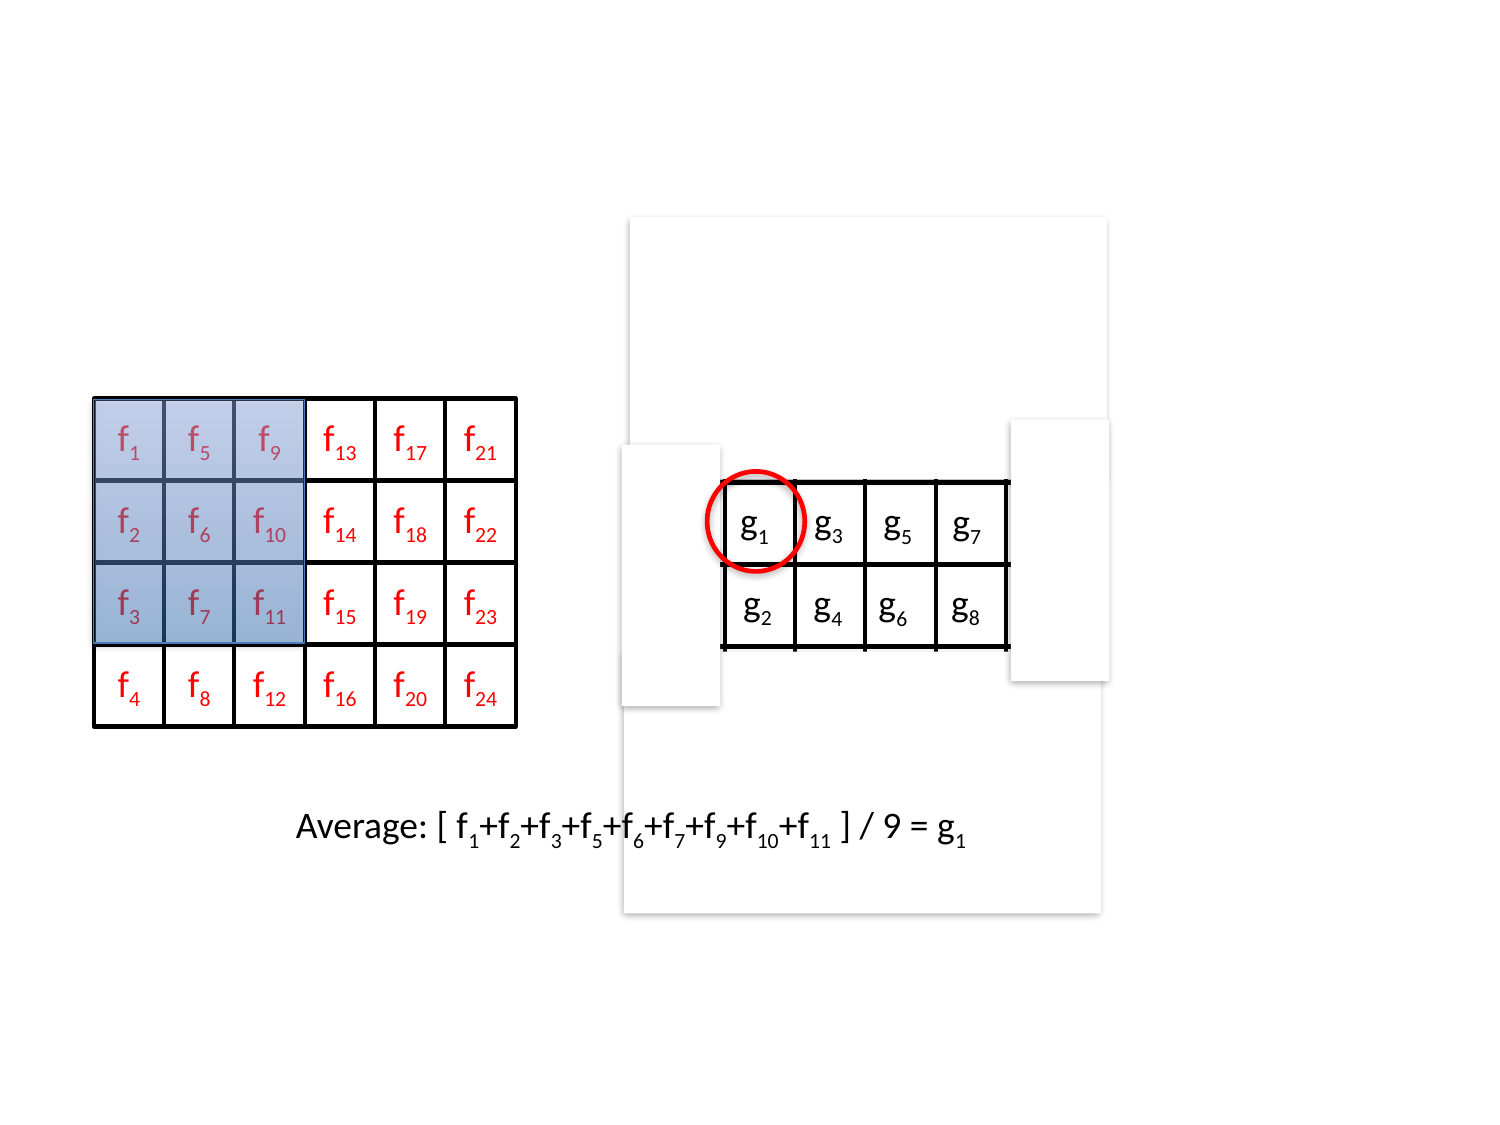

f1
f5
f9
f13
f17
f21

f2
f6
f10
f14
f18
f22

g3
g5
g1
g7
f3
f7
f11
f15
f19
f23

g8
g2
g4
g6
f4
f8
f12
f16
f20
f24

Average: [ f1+f2+f3+f5+f6+f7+f9+f10+f11 ] / 9 = g1